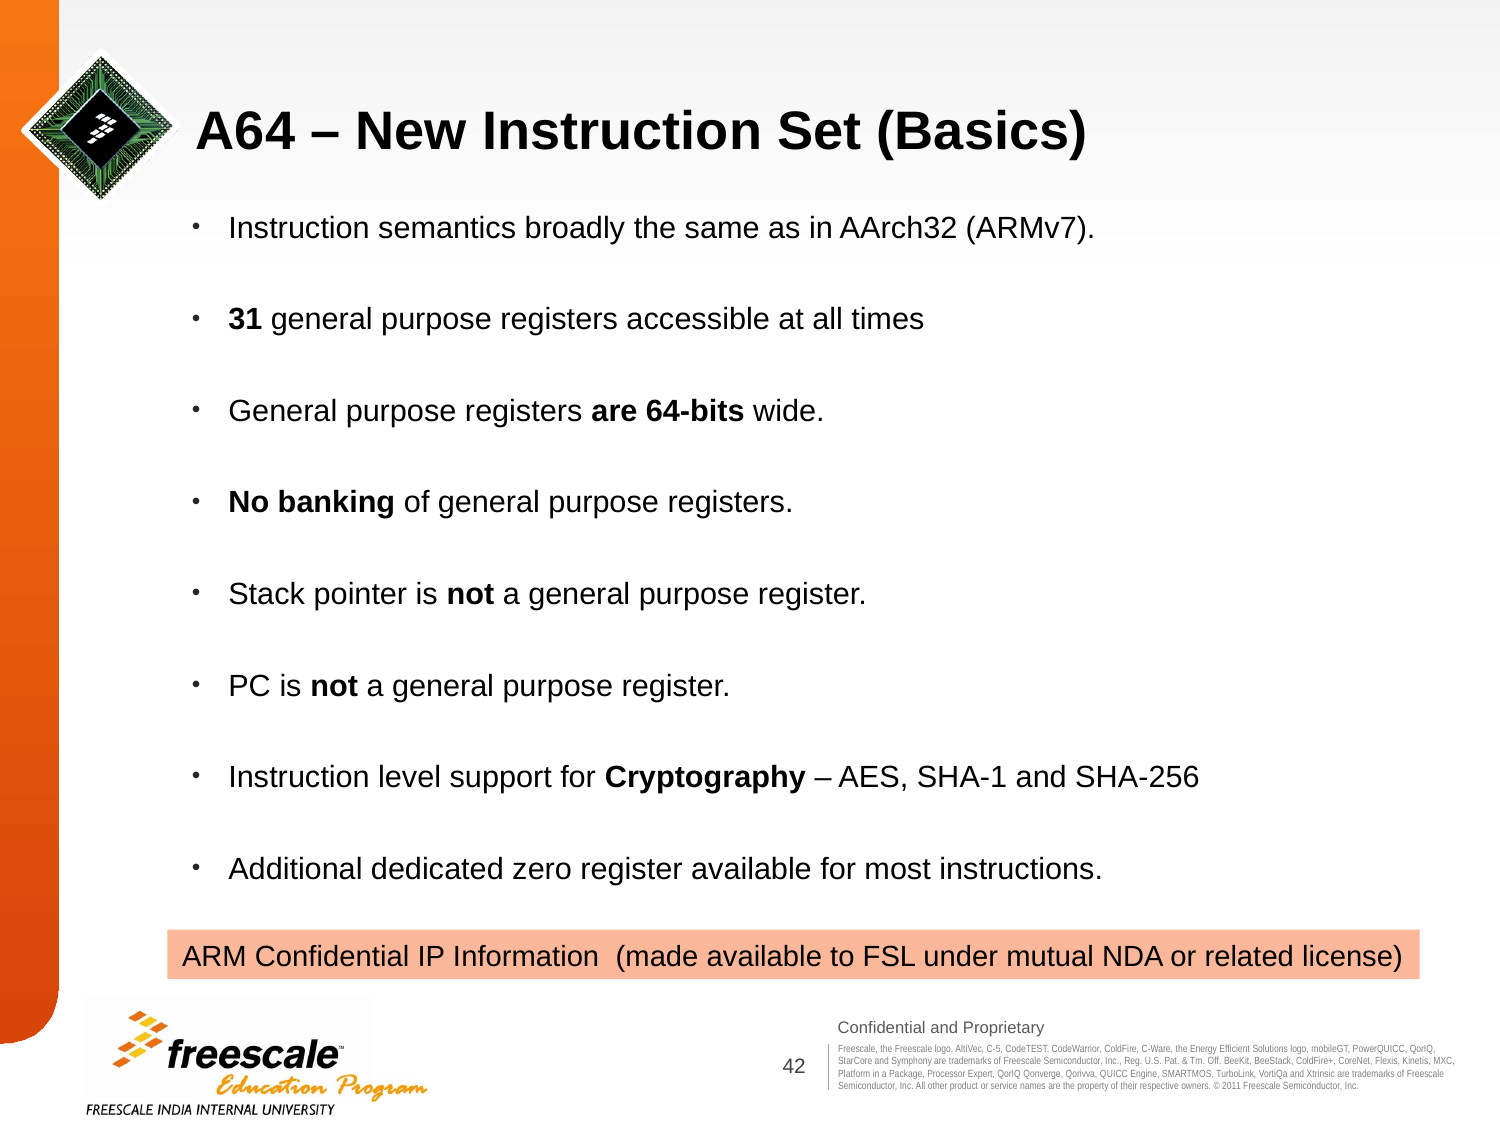

# A64 – New Instruction Set (Basics)
Instruction semantics broadly the same as in AArch32 (ARMv7).

31 general purpose registers accessible at all times

General purpose registers are 64-bits wide.

No banking of general purpose registers.

Stack pointer is not a general purpose register.

PC is not a general purpose register.

Instruction level support for Cryptography – AES, SHA-1 and SHA-256

Additional dedicated zero register available for most instructions.
ARM Confidential IP Information  (made available to FSL under mutual NDA or related license)